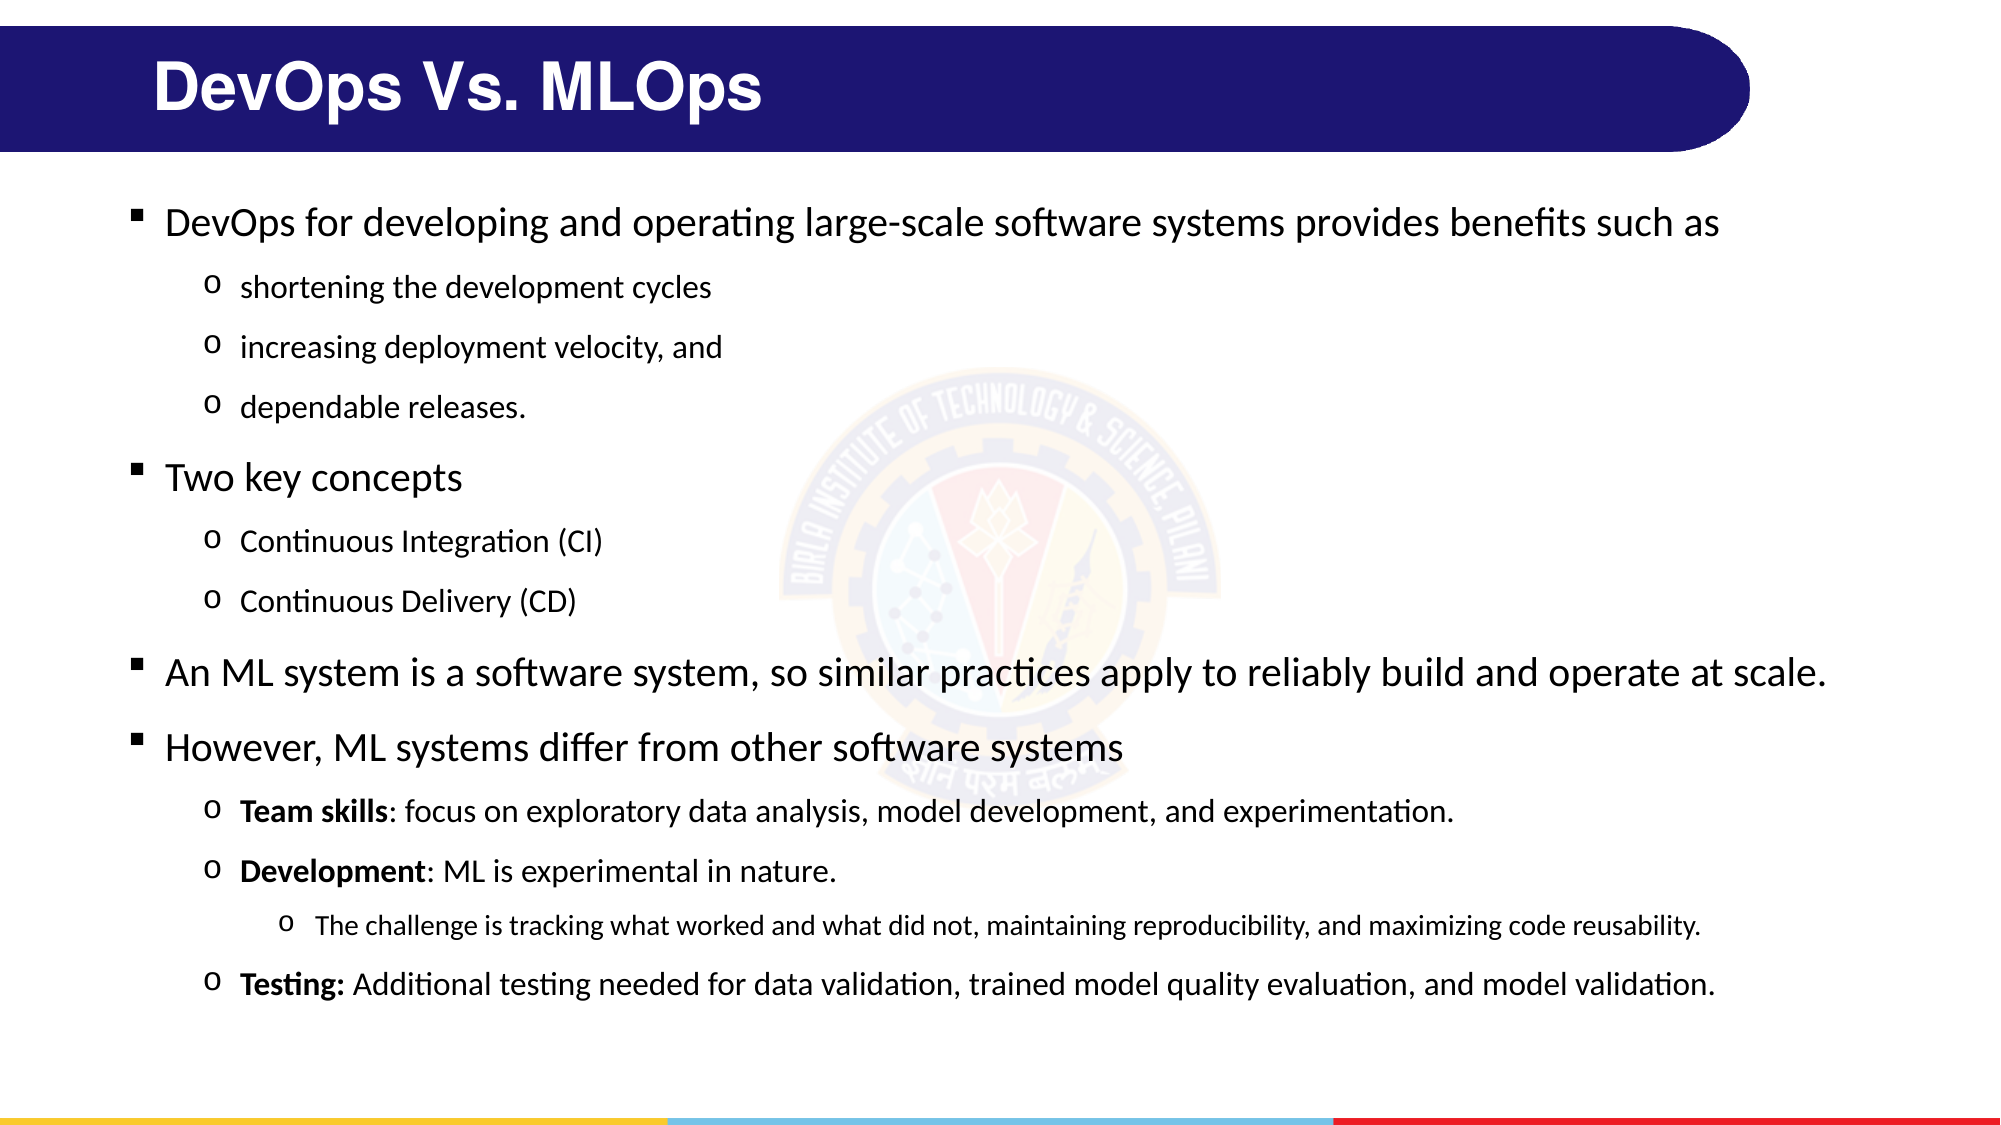

# DevOps Vs. MLOps
DevOps for developing and operating large-scale software systems provides benefits such as
shortening the development cycles
increasing deployment velocity, and
dependable releases.
Two key concepts
Continuous Integration (CI)
Continuous Delivery (CD)
An ML system is a software system, so similar practices apply to reliably build and operate at scale.
However, ML systems differ from other software systems
Team skills: focus on exploratory data analysis, model development, and experimentation.
Development: ML is experimental in nature.
The challenge is tracking what worked and what did not, maintaining reproducibility, and maximizing code reusability.
Testing: Additional testing needed for data validation, trained model quality evaluation, and model validation.